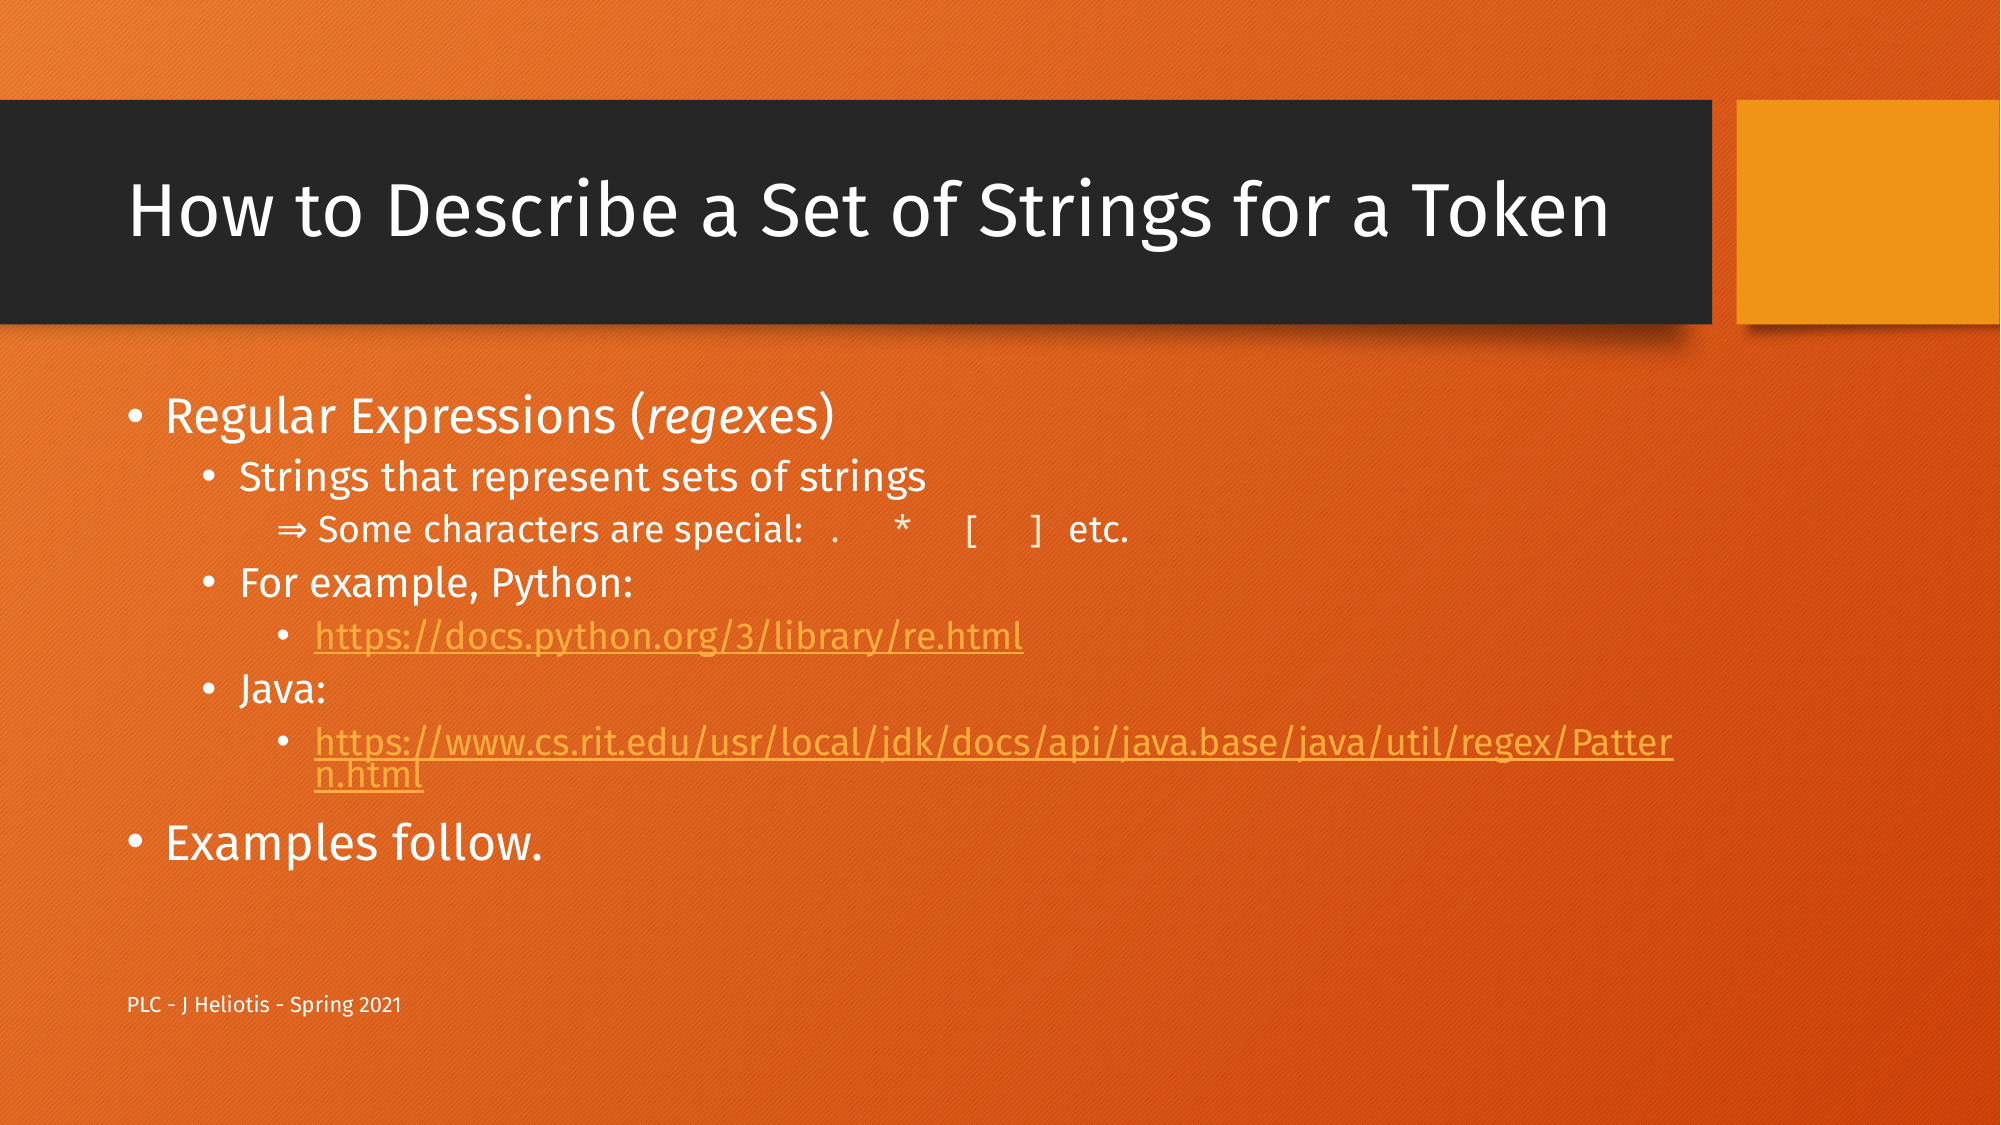

# How to Describe a Set of Strings for a Token
Regular Expressions (regexes)
Strings that represent sets of strings
⇒ Some characters are special:  .  *  [  ]  etc.
For example, Python:
https://docs.python.org/3/library/re.html
Java:
https://www.cs.rit.edu/usr/local/jdk/docs/api/java.base/java/util/regex/Pattern.html
Examples follow.

PLC - J Heliotis - Spring 2021